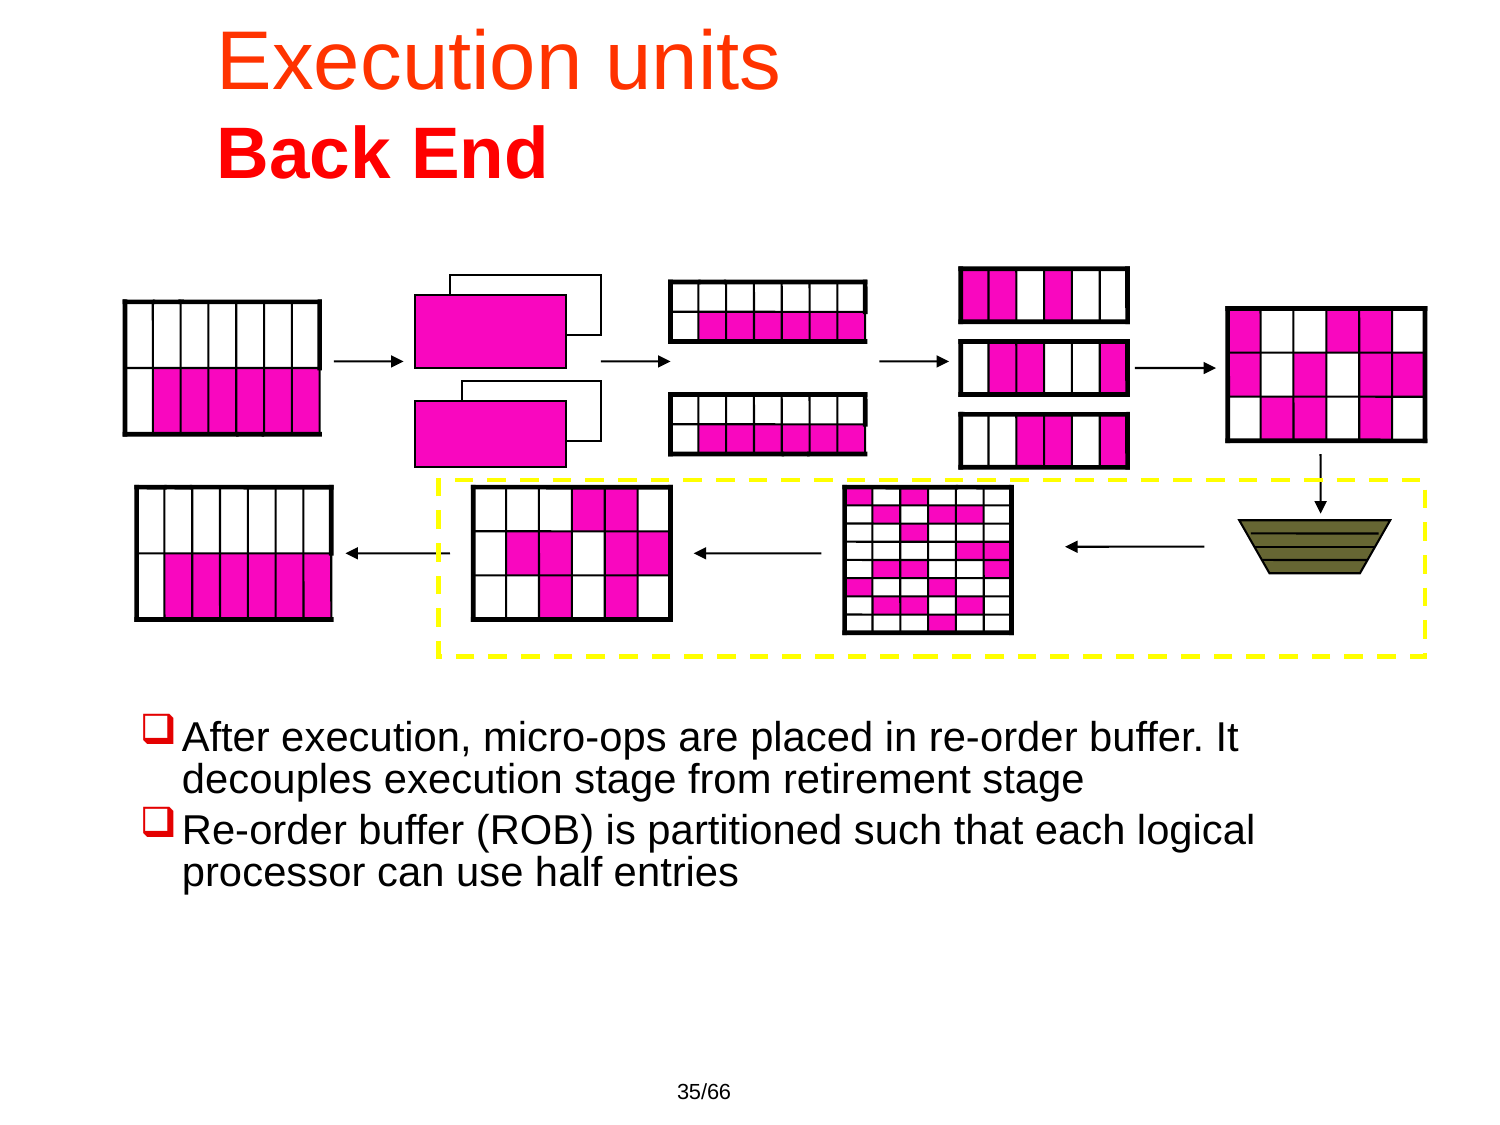

# Execution units Back End

After execution, micro-ops are placed in re-order buffer. It decouples execution stage from retirement stage
Re-order buffer (ROB) is partitioned such that each logical processor can use half entries
Intel and the Intel logo are trademarks or registered trademarks of Intel Corporation or its subsidiaries in the United States or other countries